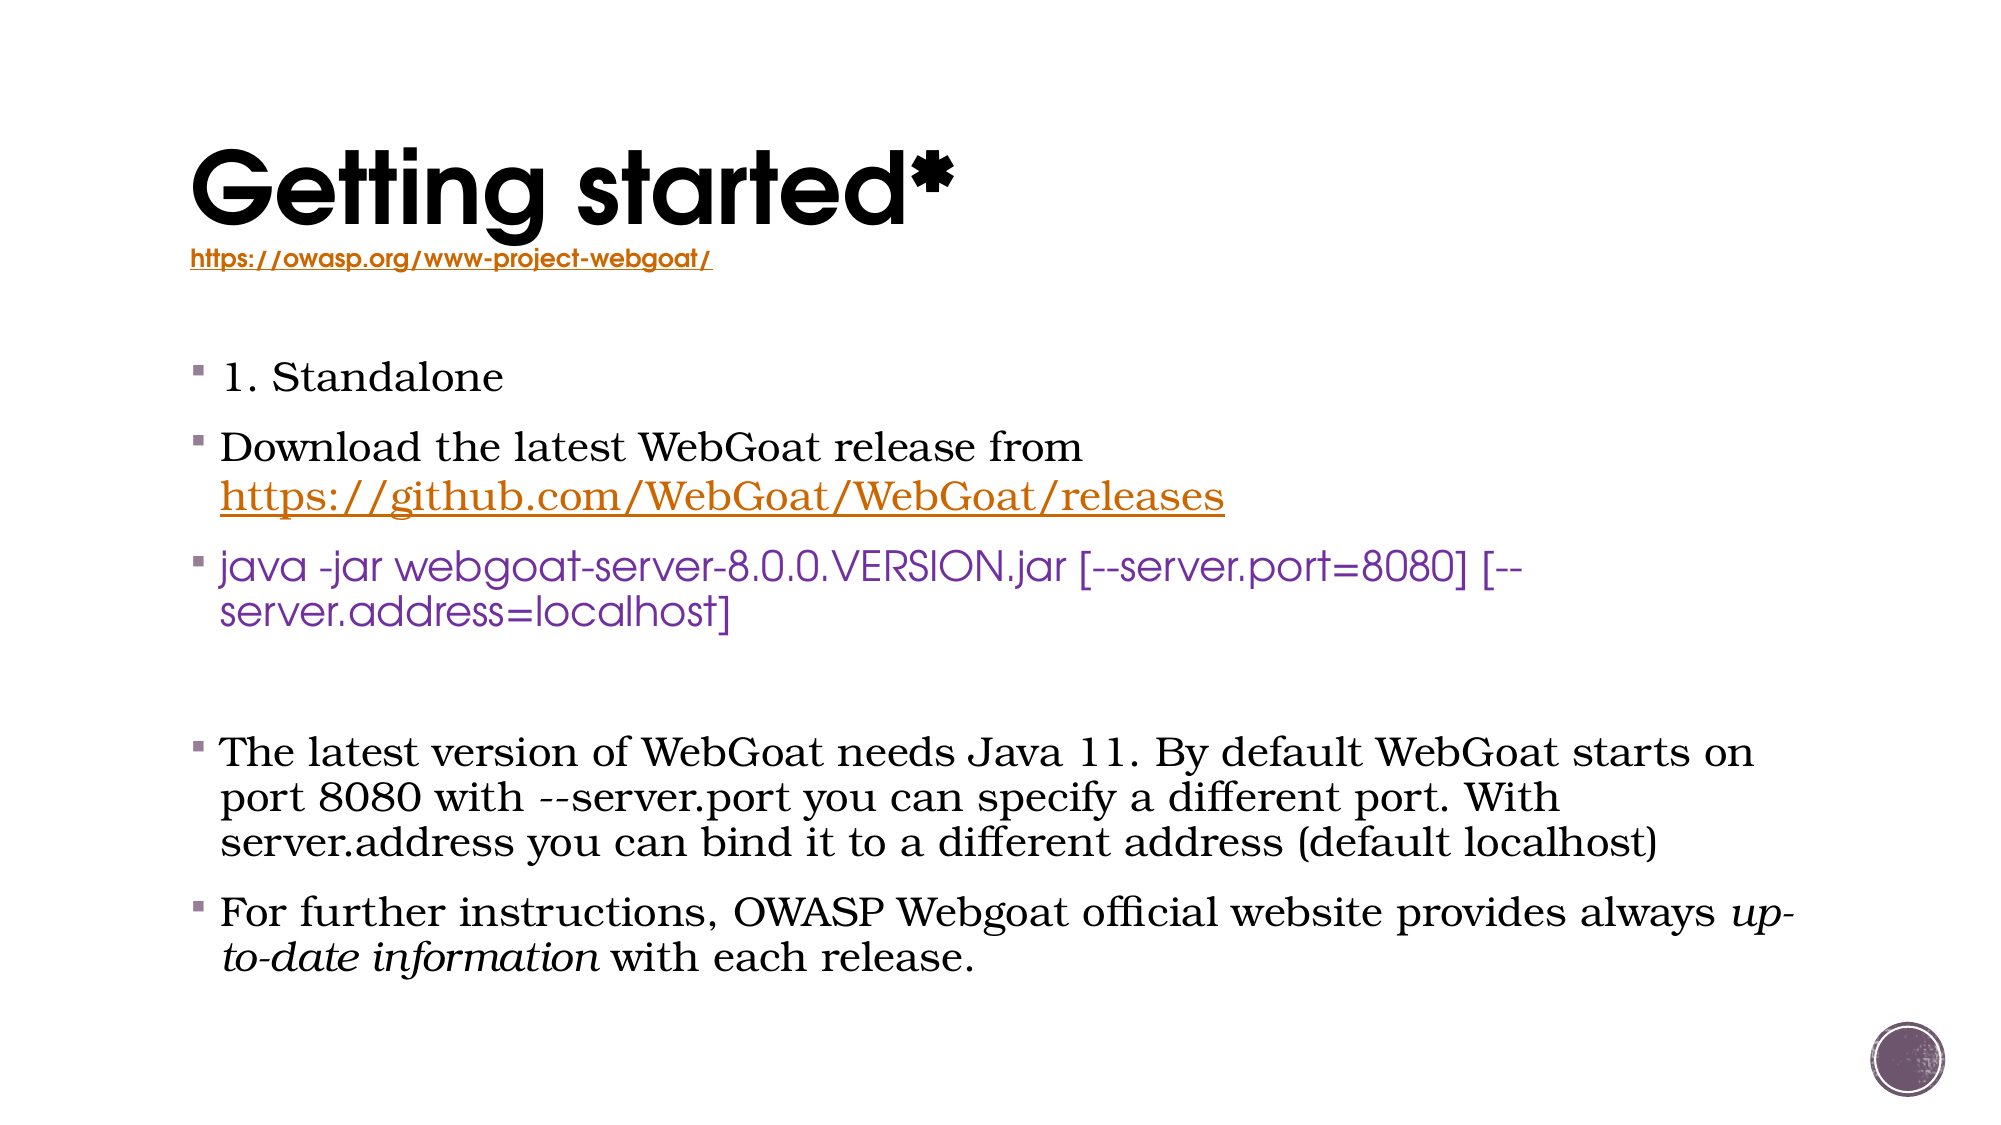

# Getting started* https://owasp.org/www-project-webgoat/
1. Standalone
Download the latest WebGoat release from https://github.com/WebGoat/WebGoat/releases
java -jar webgoat-server-8.0.0.VERSION.jar [--server.port=8080] [--server.address=localhost]

The latest version of WebGoat needs Java 11. By default WebGoat starts on port 8080 with --server.port you can specify a different port. With server.address you can bind it to a different address (default localhost)
For further instructions, OWASP Webgoat official website provides always up-to-date information with each release.